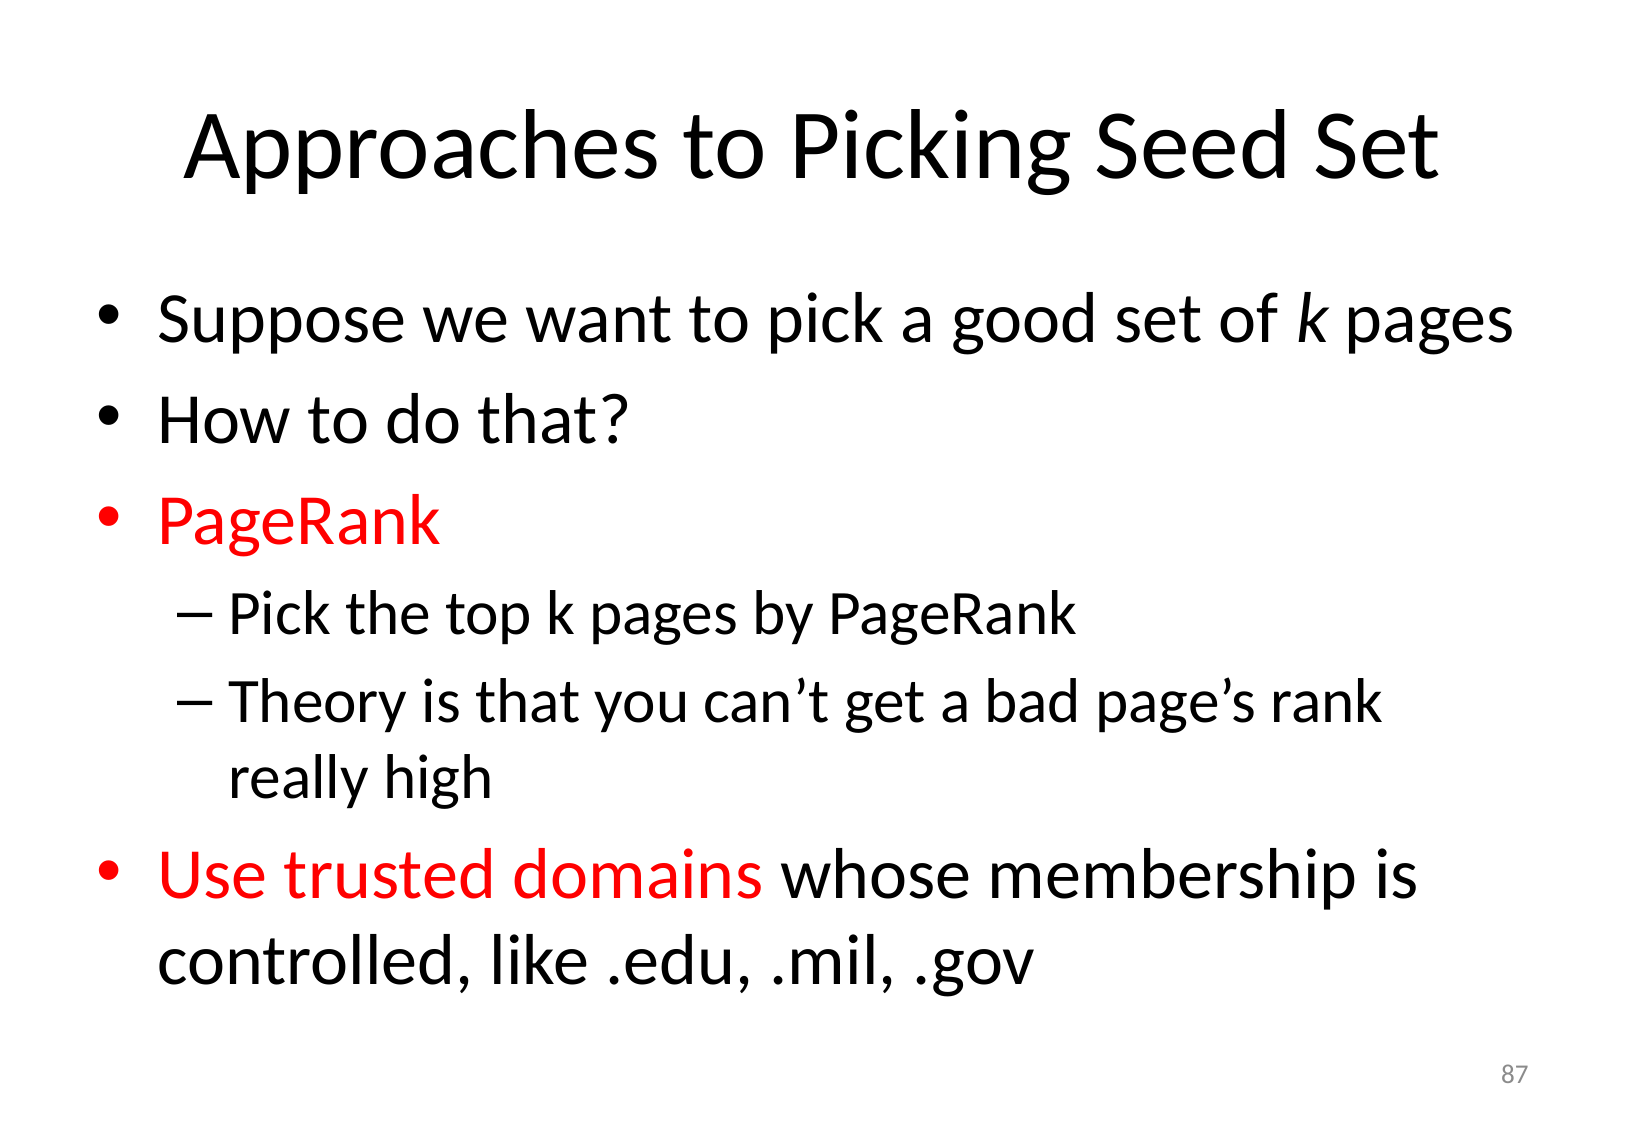

# Approaches to Picking Seed Set
Suppose we want to pick a good set of k pages
How to do that?
PageRank
Pick the top k pages by PageRank
Theory is that you can’t get a bad page’s rank really high
Use trusted domains whose membership is controlled, like .edu, .mil, .gov
87